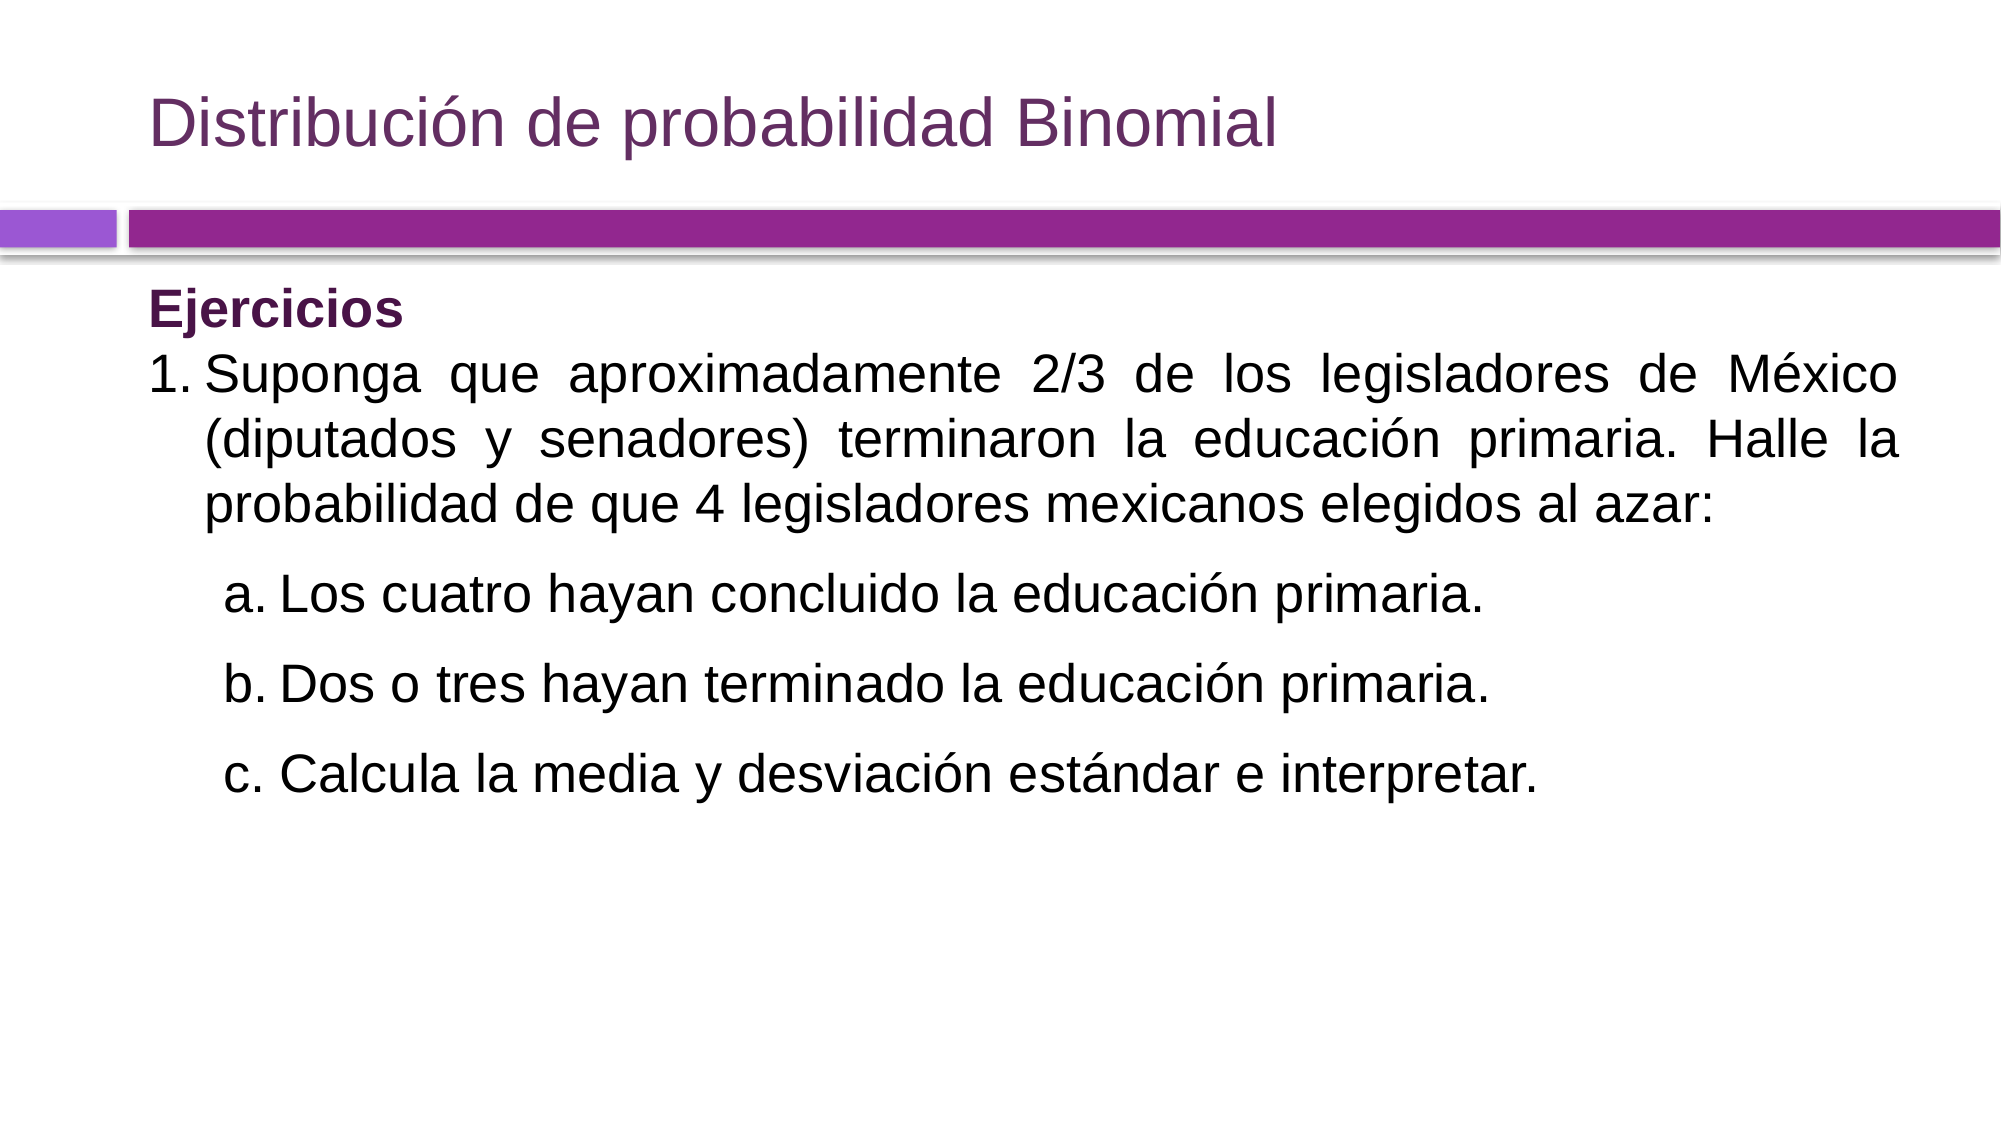

# Distribución de probabilidad Binomial
Ejercicios
Suponga que aproximadamente 2/3 de los legisladores de México (diputados y senadores) terminaron la educación primaria. Halle la probabilidad de que 4 legisladores mexicanos elegidos al azar:
Los cuatro hayan concluido la educación primaria.
Dos o tres hayan terminado la educación primaria.
Calcula la media y desviación estándar e interpretar.